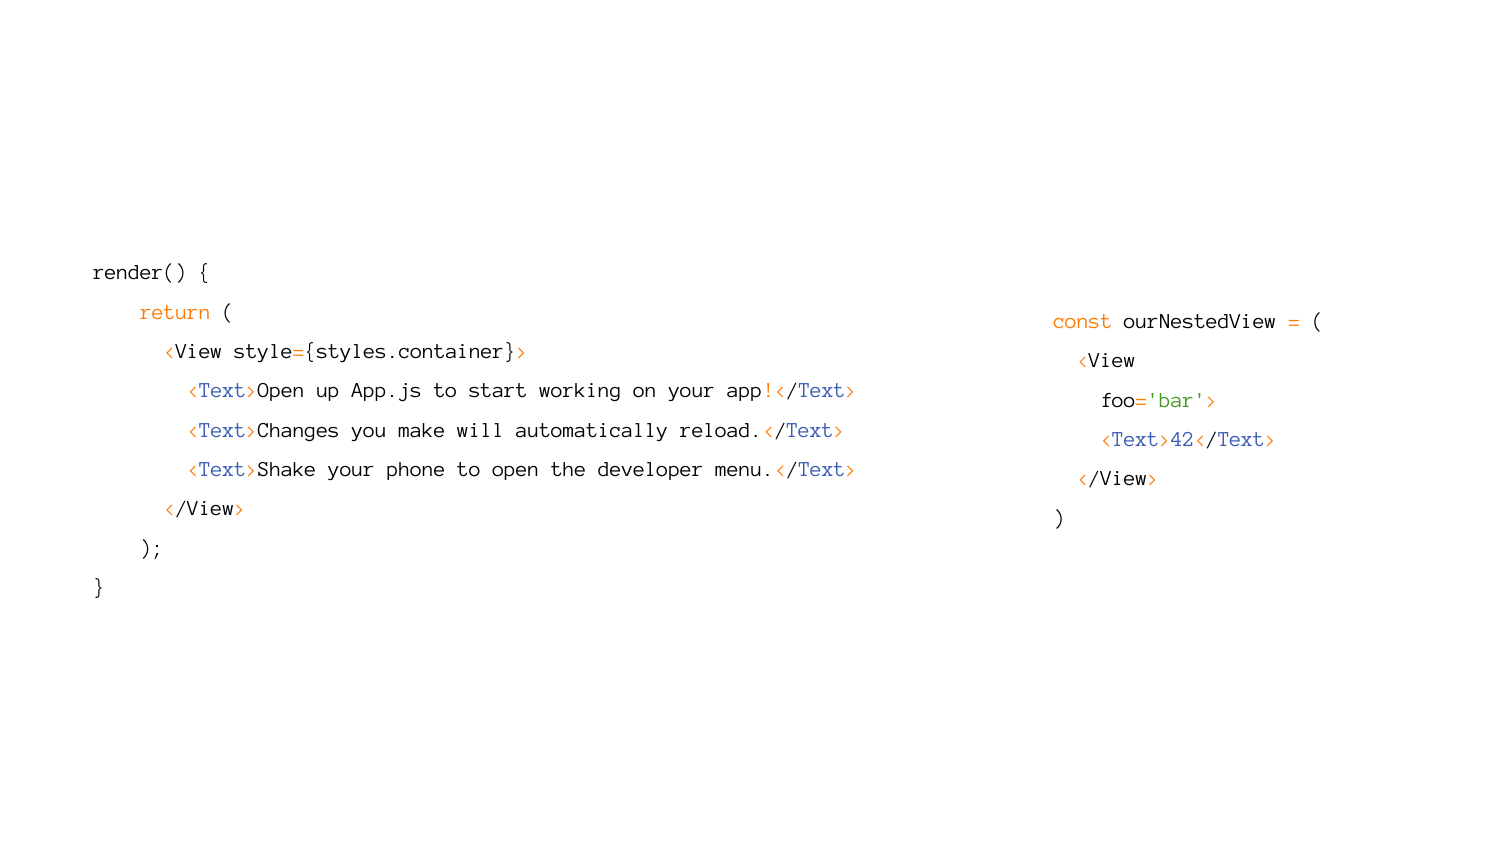

render() {
    return (
      <View style={styles.container}>
        <Text>Open up App.js to start working on your app!</Text>
        <Text>Changes you make will automatically reload.</Text>
        <Text>Shake your phone to open the developer menu.</Text>
      </View>
    );
}
const ourNestedView = (
  <View
    foo='bar'>
    <Text>42</Text>
  </View>
)